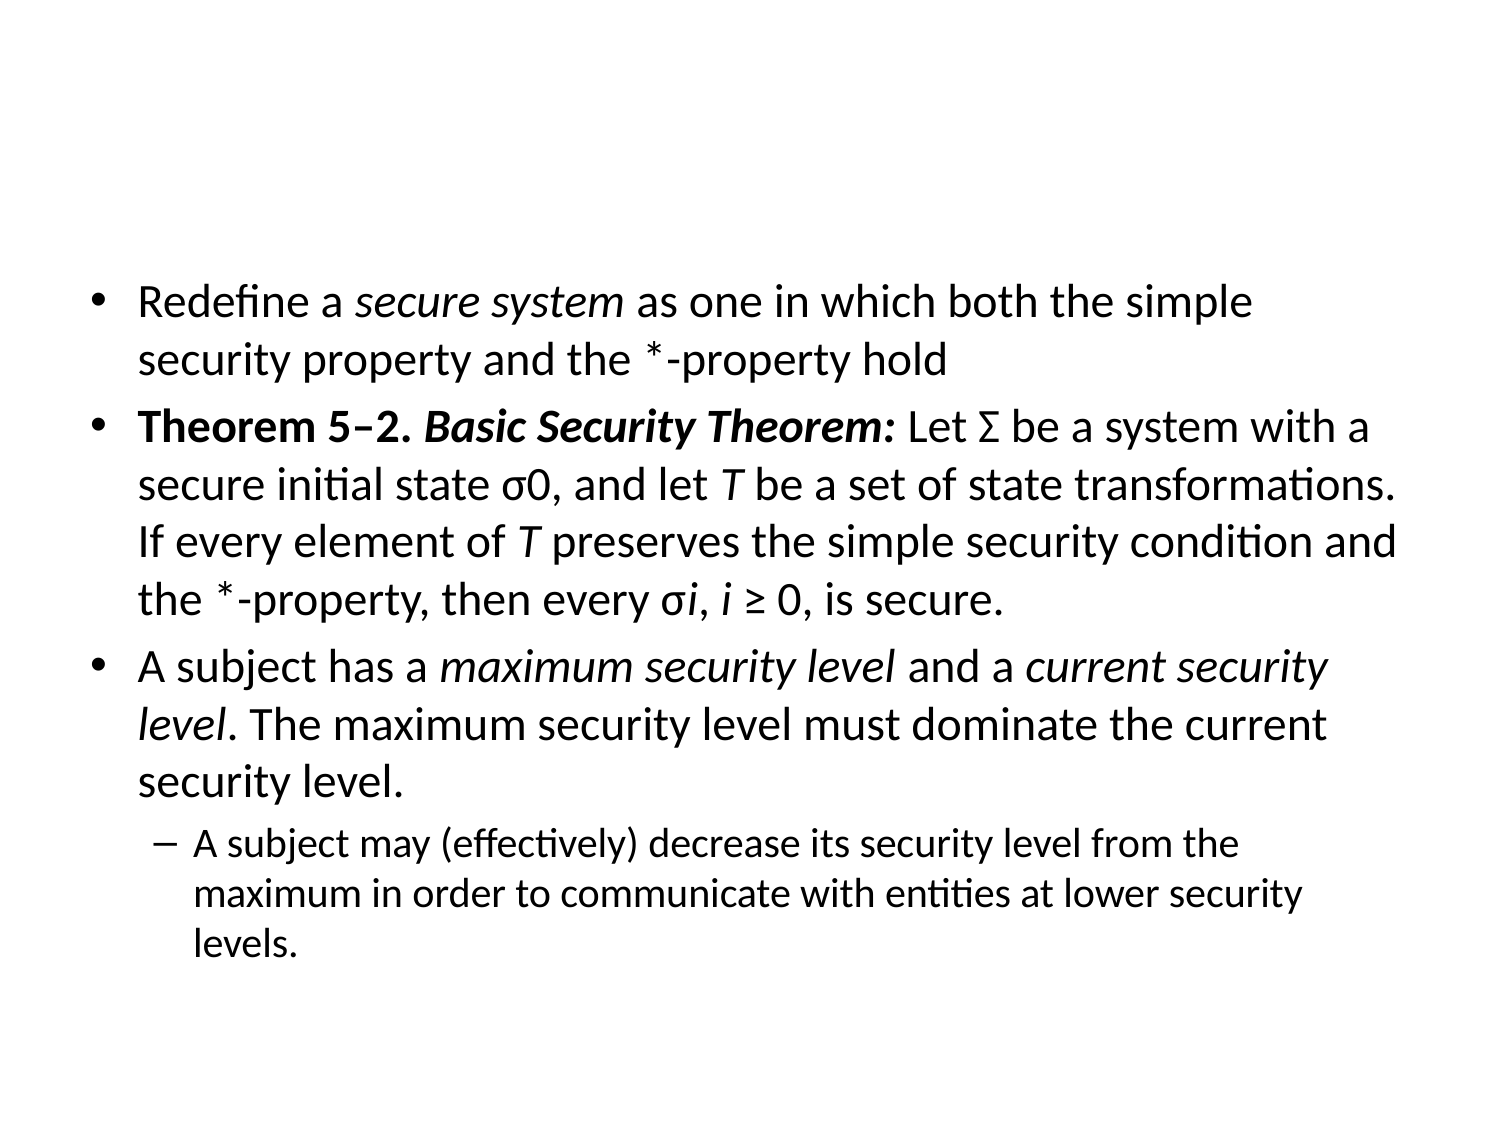

#
Redefine a secure system as one in which both the simple security property and the *-property hold
Theorem 5–2. Basic Security Theorem: Let Σ be a system with a secure initial state σ0, and let T be a set of state transformations. If every element of T preserves the simple security condition and the *-property, then every σi, i ≥ 0, is secure.
A subject has a maximum security level and a current security level. The maximum security level must dominate the current security level.
A subject may (effectively) decrease its security level from the maximum in order to communicate with entities at lower security levels.